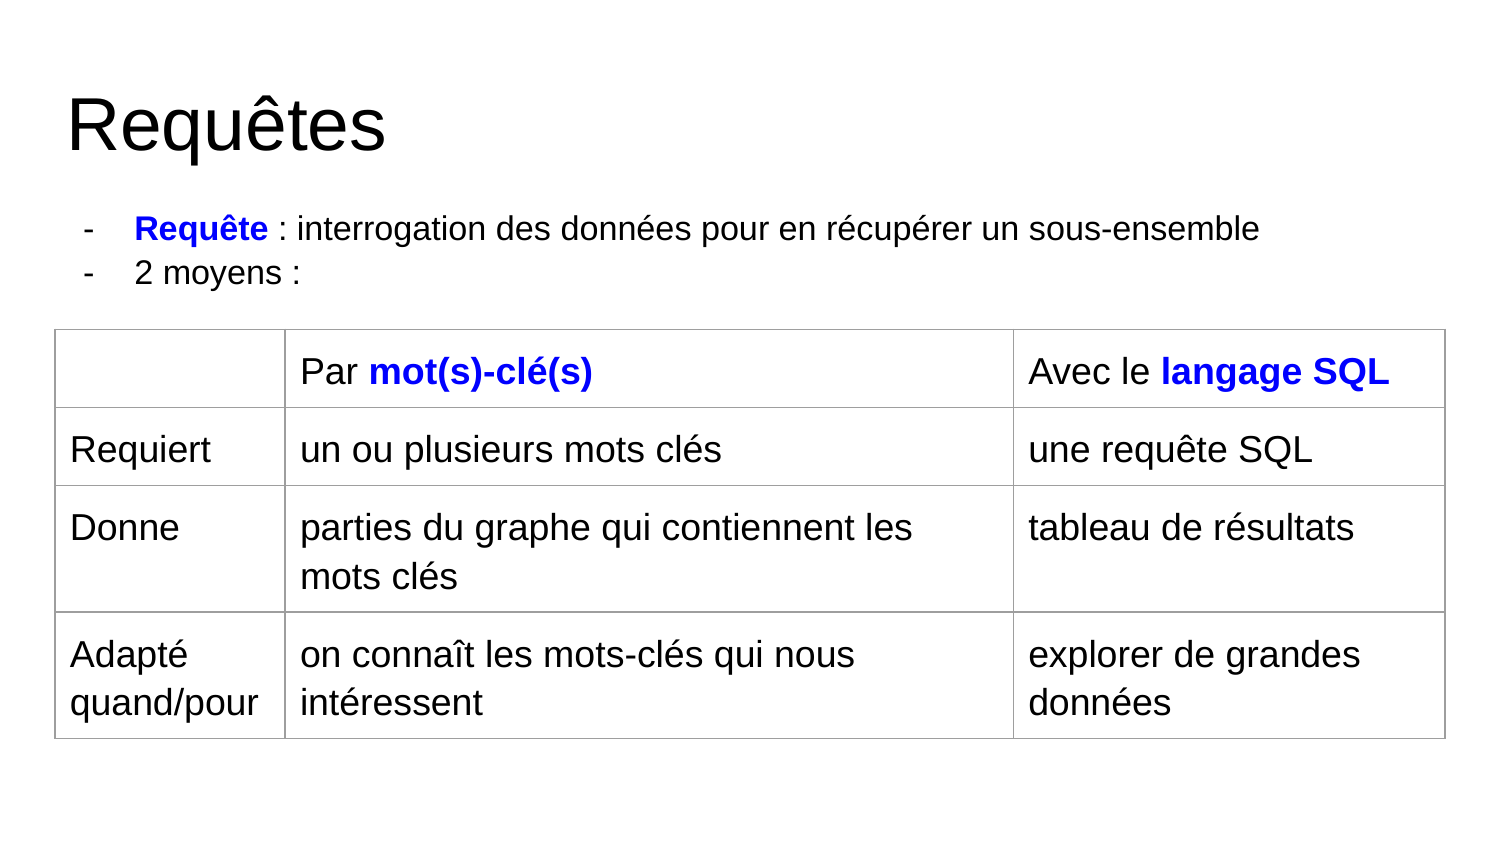

# Requêtes
Requête : interrogation des données pour en récupérer un sous-ensemble
2 moyens :
|  | Par mot(s)-clé(s) | Avec le langage SQL |
| --- | --- | --- |
| Requiert | un ou plusieurs mots clés | une requête SQL |
| Donne | parties du graphe qui contiennent les mots clés | tableau de résultats |
| Adapté quand/pour | on connaît les mots-clés qui nous intéressent | explorer de grandes données |